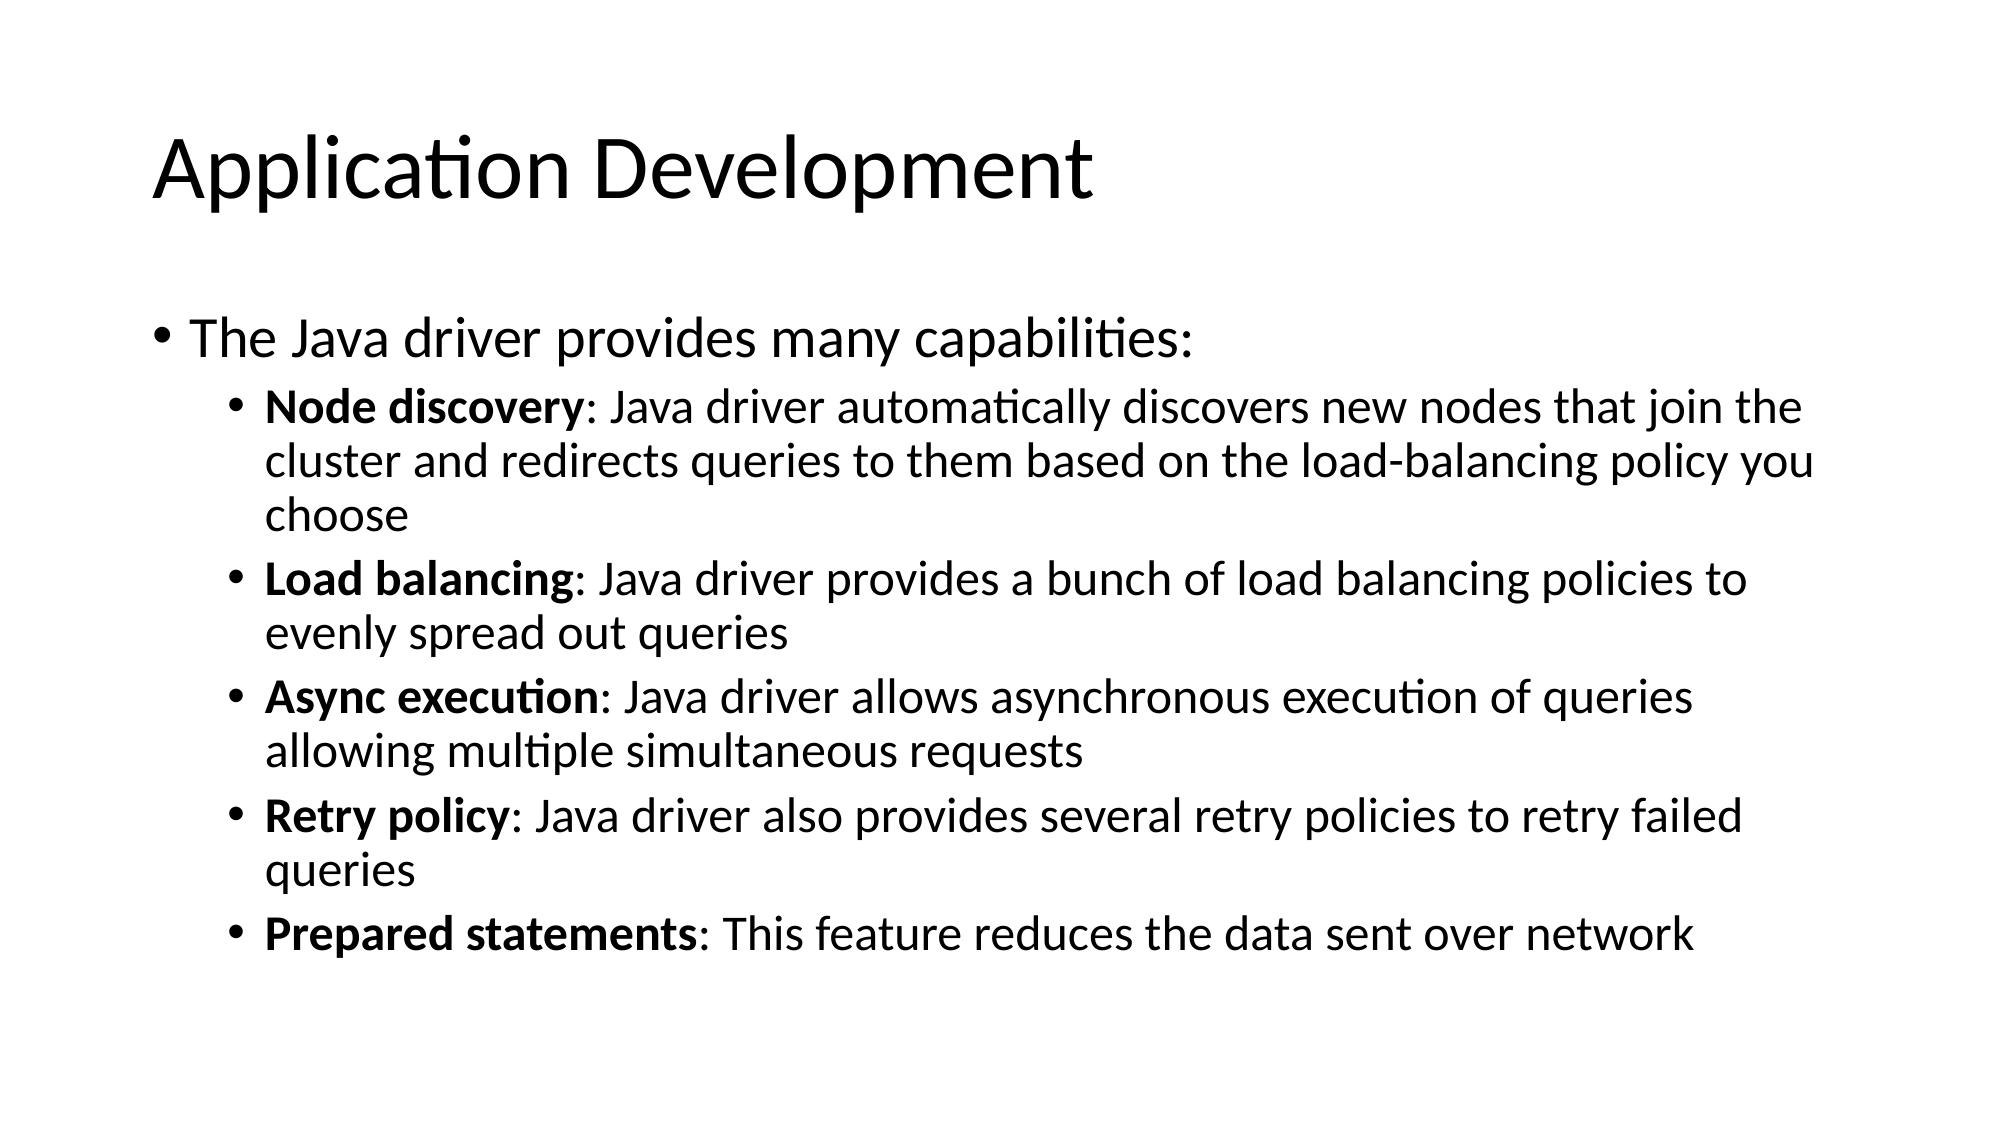

# Application Development
The Java driver provides many capabilities:
Node discovery: Java driver automatically discovers new nodes that join the cluster and redirects queries to them based on the load-balancing policy you choose
Load balancing: Java driver provides a bunch of load balancing policies to evenly spread out queries
Async execution: Java driver allows asynchronous execution of queries allowing multiple simultaneous requests
Retry policy: Java driver also provides several retry policies to retry failed queries
Prepared statements: This feature reduces the data sent over network